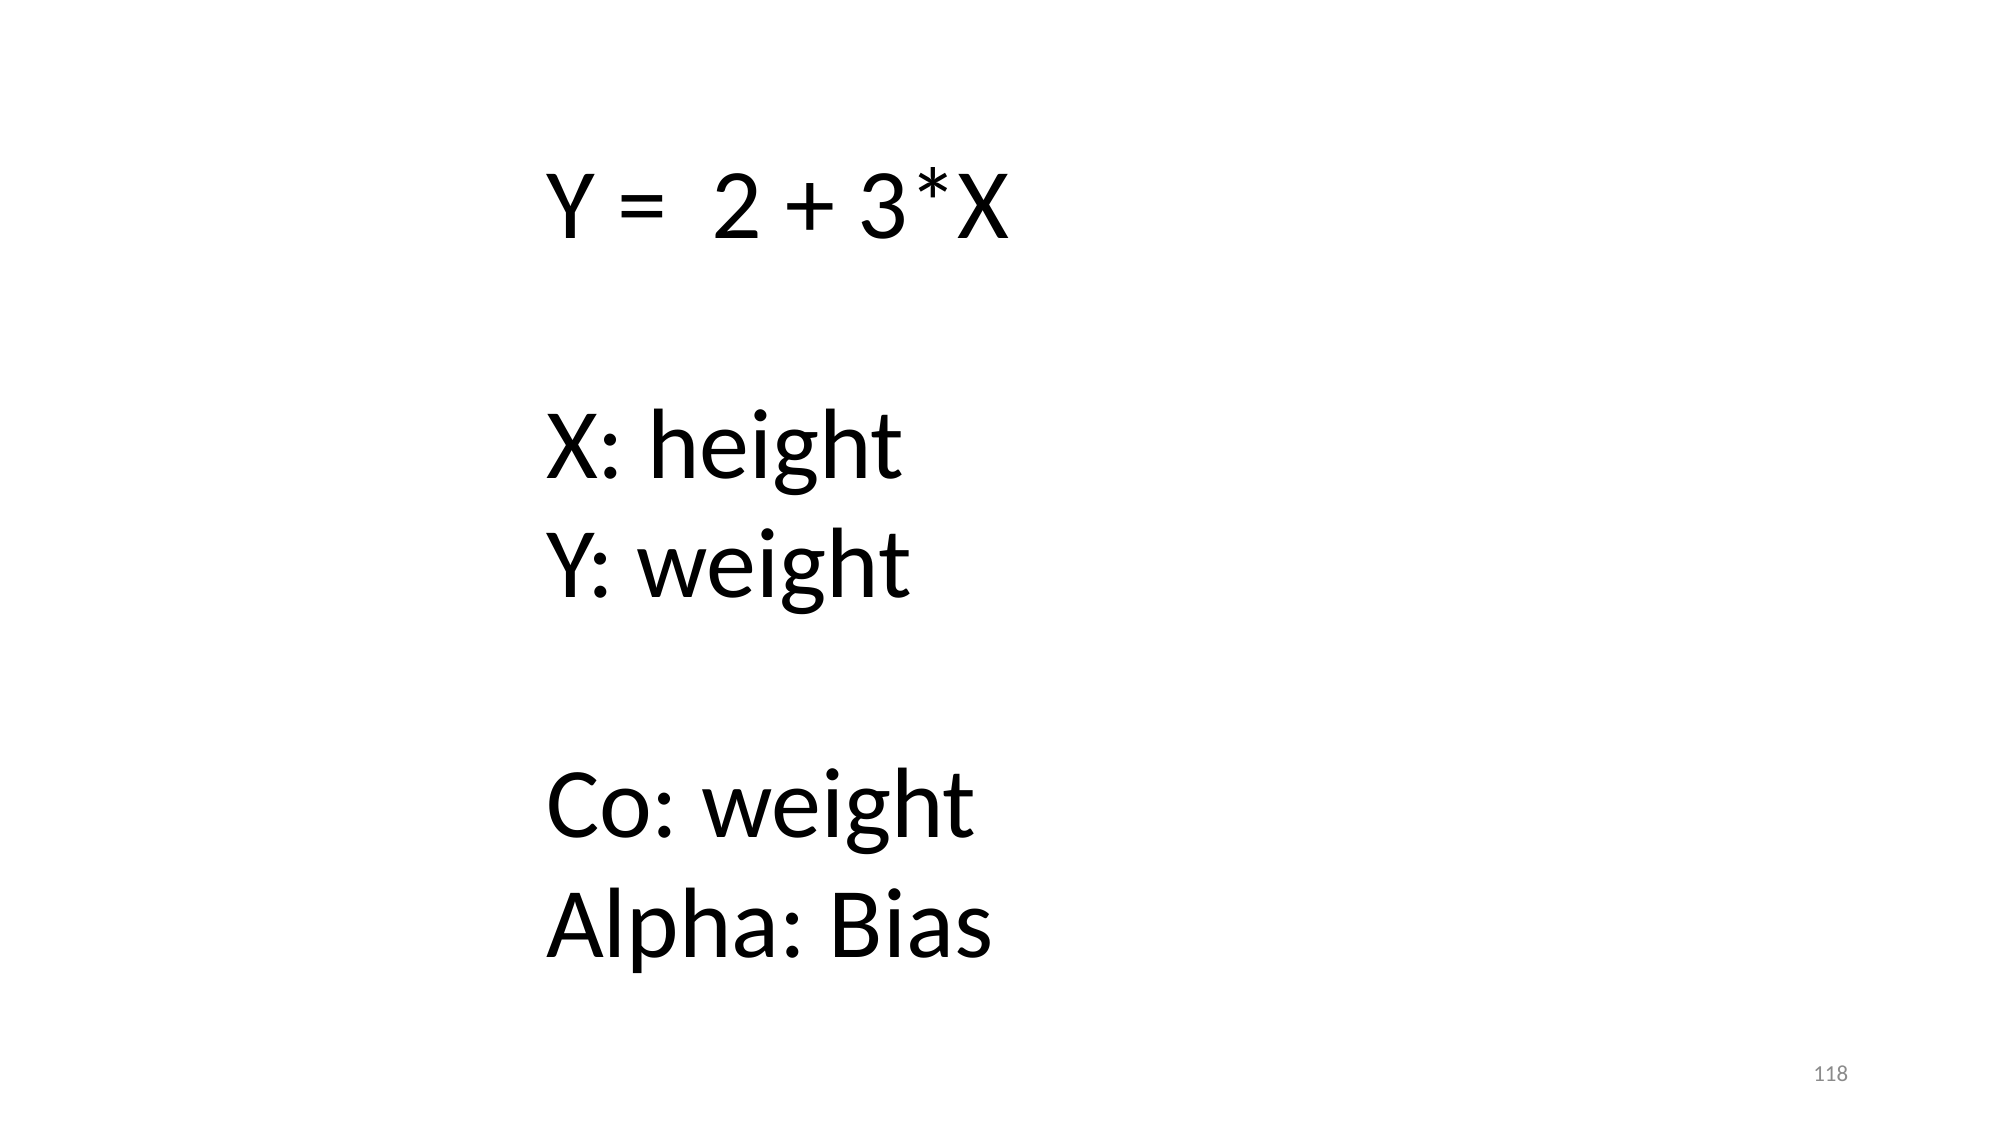

Y =  2 + 3*X

X: height
Y: weight

Co: weight
Alpha: Bias
118